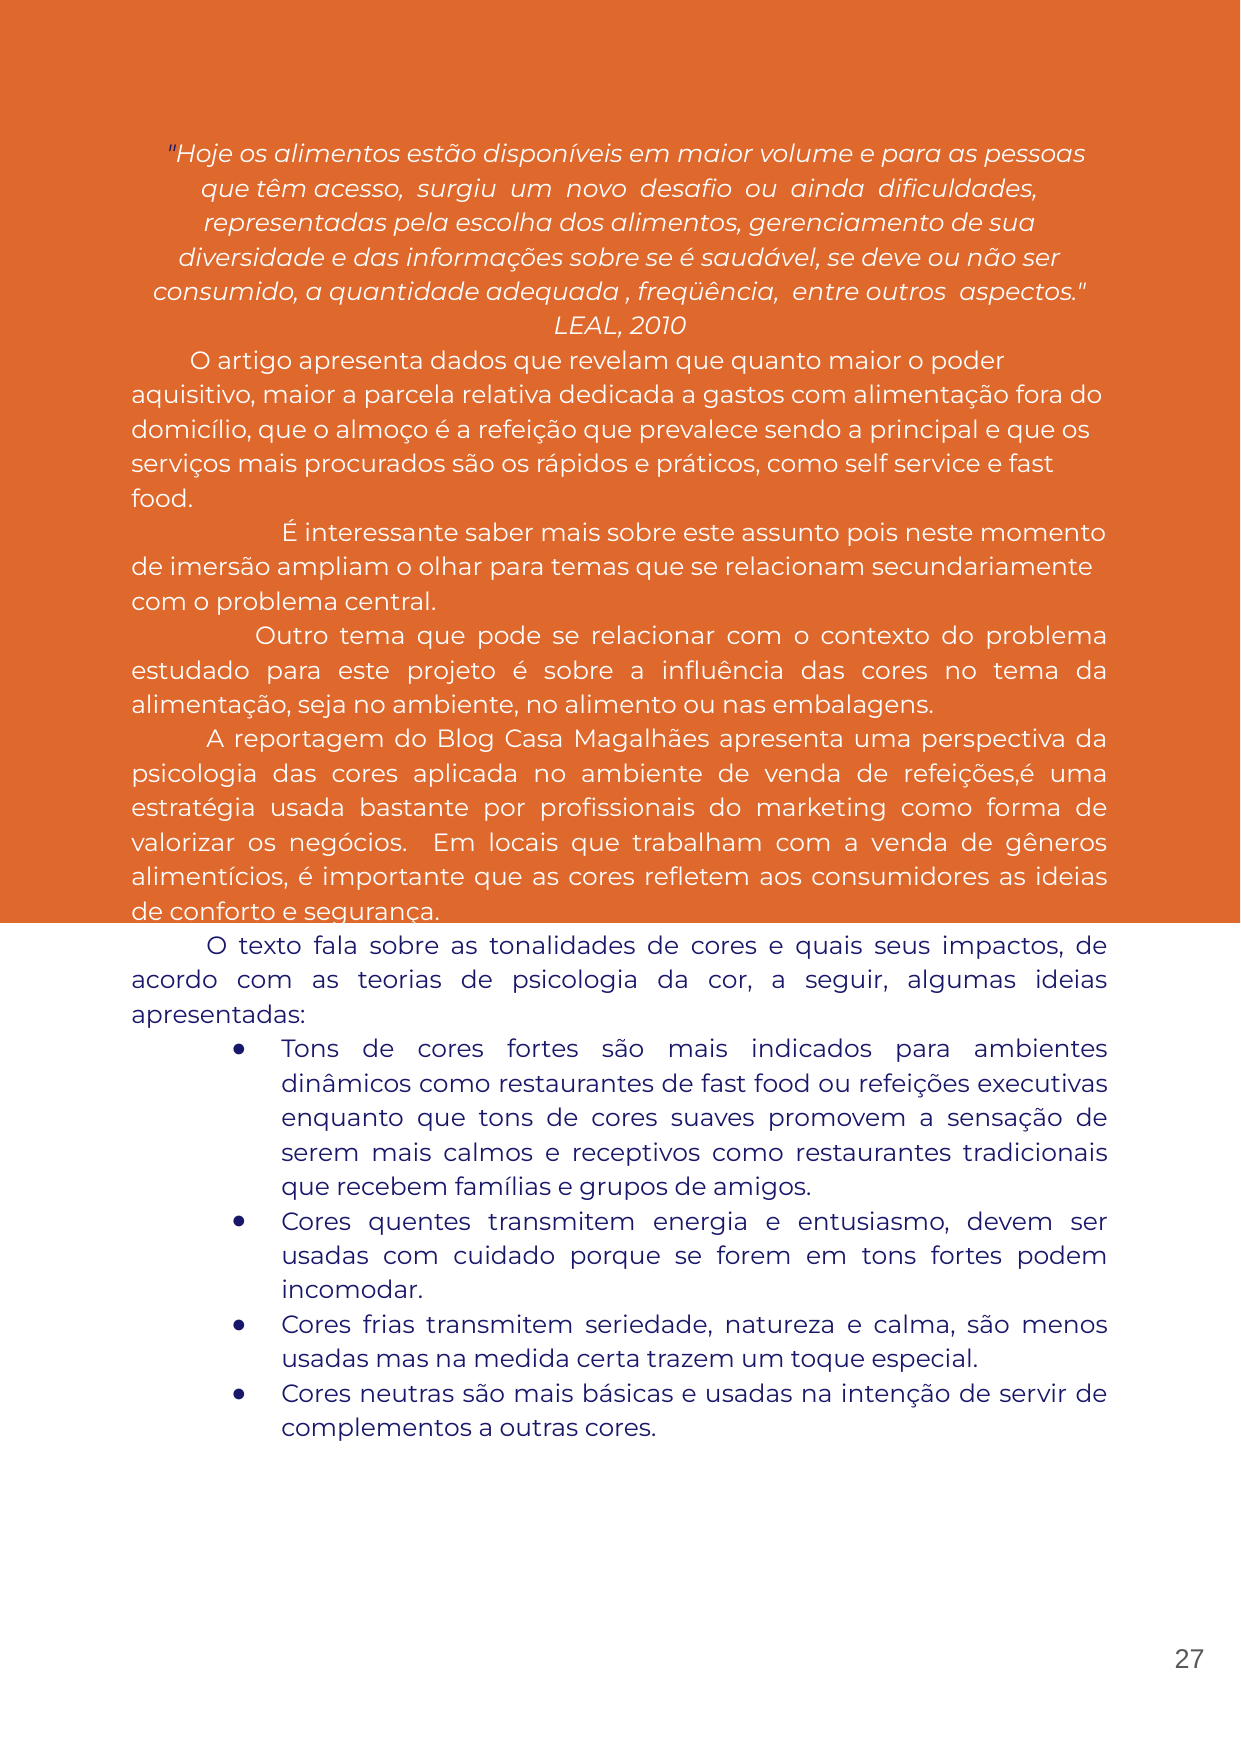

"Hoje os alimentos estão disponíveis em maior volume e para as pessoas que têm acesso,  surgiu  um  novo  desafio  ou  ainda  dificuldades, representadas pela escolha dos alimentos, gerenciamento de sua diversidade e das informações sobre se é saudável, se deve ou não ser consumido, a quantidade adequada , freqüência,  entre outros  aspectos." LEAL, 2010
         O artigo apresenta dados que revelam que quanto maior o poder aquisitivo, maior a parcela relativa dedicada a gastos com alimentação fora do domicílio, que o almoço é a refeição que prevalece sendo a principal e que os   serviços mais procurados são os rápidos e práticos, como self service e fast food.
	É interessante saber mais sobre este assunto pois neste momento de imersão ampliam o olhar para temas que se relacionam secundariamente com o problema central.
           Outro tema que pode se relacionar com o contexto do problema estudado para este projeto é sobre a influência das cores no tema da alimentação, seja no ambiente, no alimento ou nas embalagens.
A reportagem do Blog Casa Magalhães apresenta uma perspectiva da psicologia das cores aplicada no ambiente de venda de refeições,é uma estratégia usada bastante por profissionais do marketing como forma de valorizar os negócios.  Em locais que trabalham com a venda de gêneros alimentícios, é importante que as cores refletem aos consumidores as ideias de conforto e segurança.
O texto fala sobre as tonalidades de cores e quais seus impactos, de acordo com as teorias de psicologia da cor, a seguir, algumas ideias apresentadas:
Tons de cores fortes são mais indicados para ambientes dinâmicos como restaurantes de fast food ou refeições executivas enquanto que tons de cores suaves promovem a sensação de serem mais calmos e receptivos como restaurantes tradicionais que recebem famílias e grupos de amigos.
Cores quentes transmitem energia e entusiasmo, devem ser usadas com cuidado porque se forem em tons fortes podem incomodar.
Cores frias transmitem seriedade, natureza e calma, são menos usadas mas na medida certa trazem um toque especial.
Cores neutras são mais básicas e usadas na intenção de servir de complementos a outras cores.

27